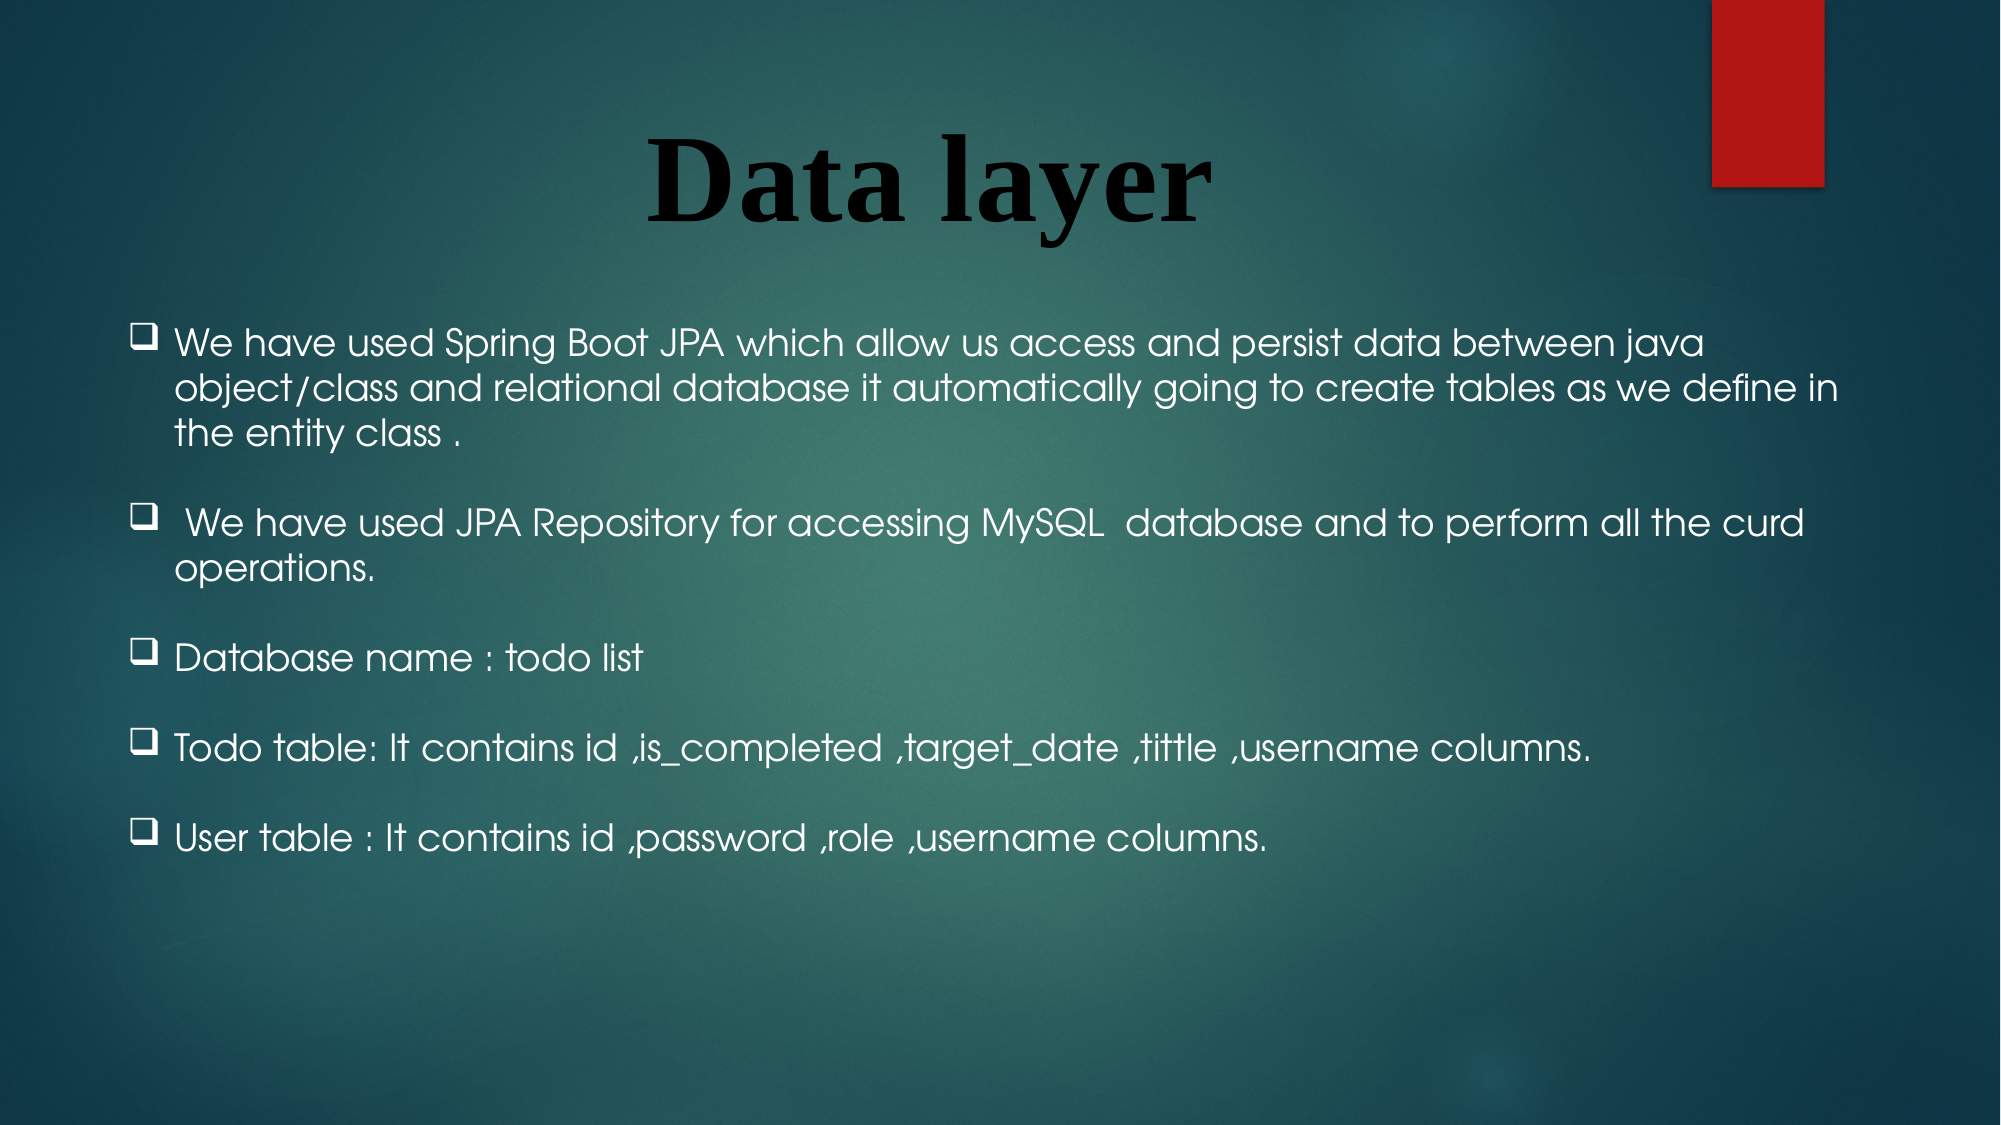

Data layer
We have used Spring Boot JPA which allow us access and persist data between java object/class and relational database it automatically going to create tables as we define in the entity class .

 We have used JPA Repository for accessing MySQL  database and to perform all the curd operations.

Database name : todo list

Todo table: It contains id ,is_completed ,target_date ,tittle ,username columns.

User table : It contains id ,password ,role ,username columns.